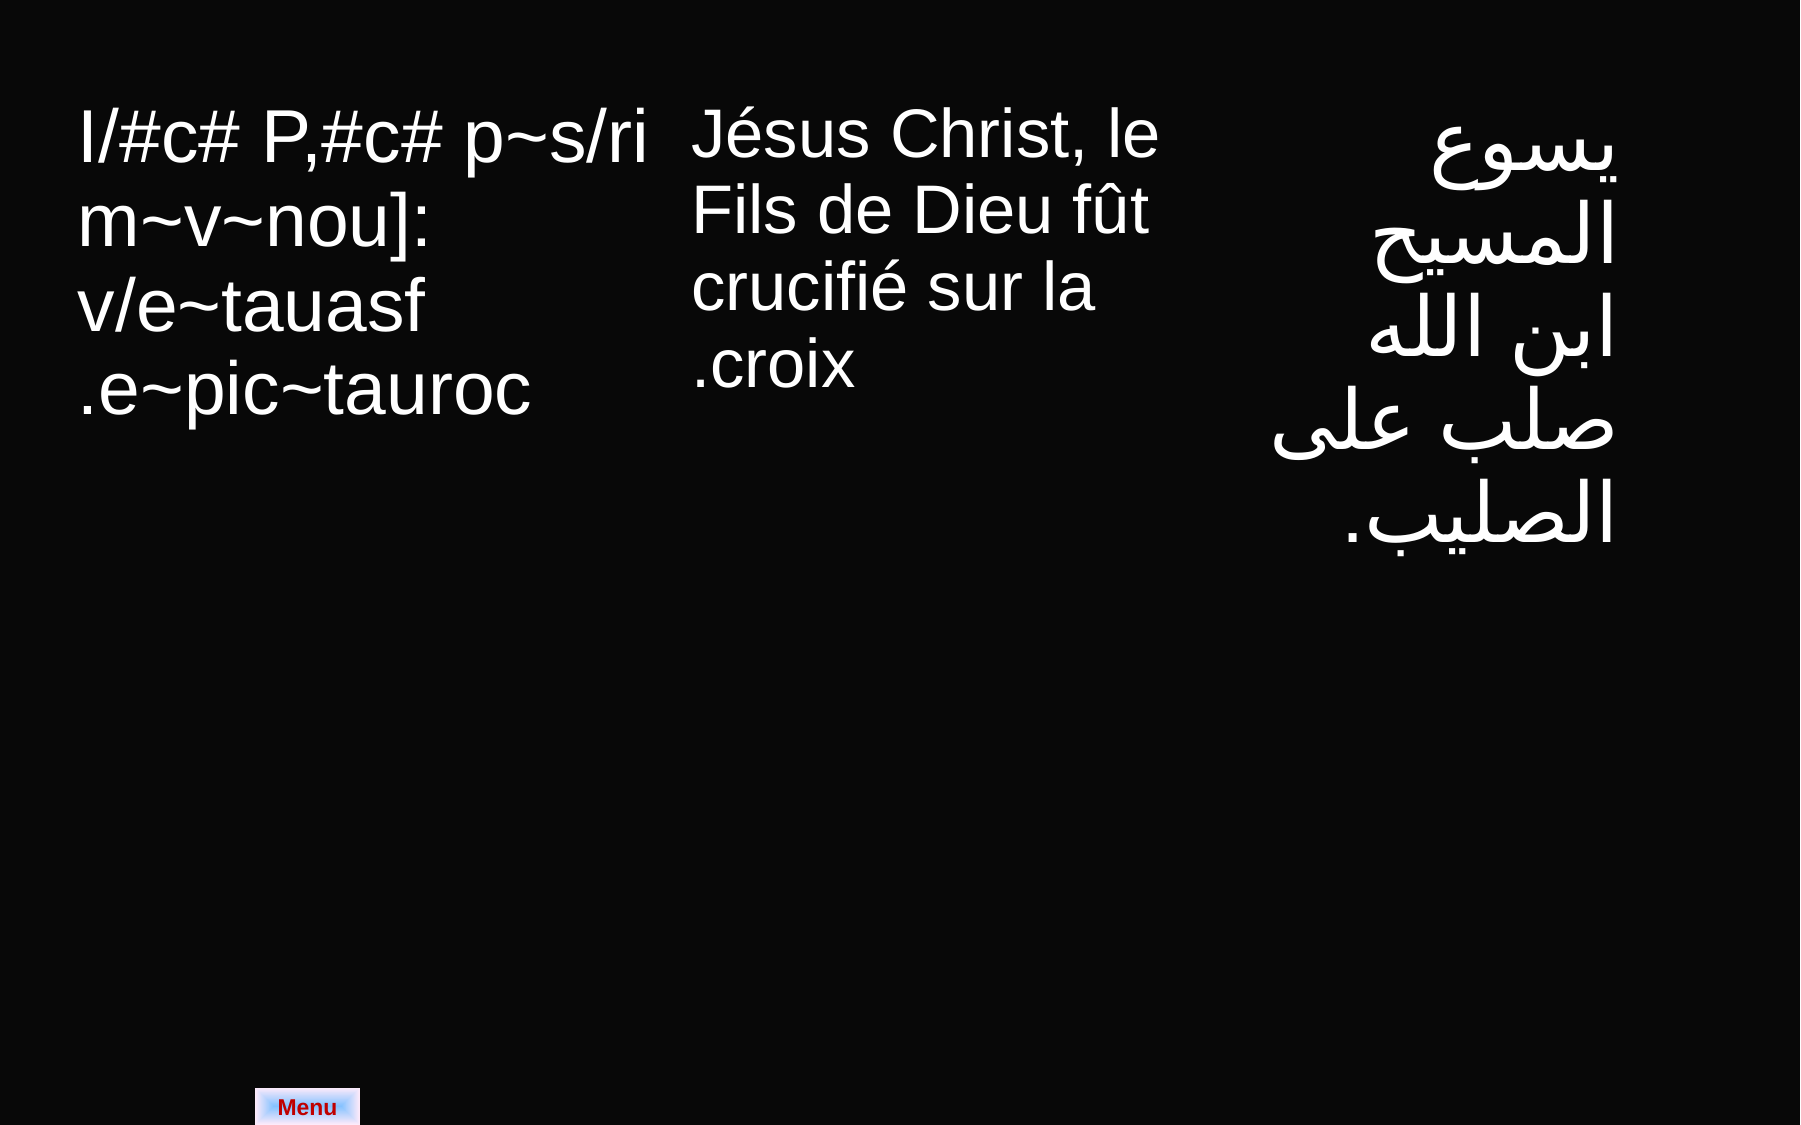

| I/#c# P,#c# p~s/ri m~v~nou]: v/e~tauasf e~pic~tauroc. | Jésus Christ, le Fils de Dieu fût crucifié sur la croix. | يسوع المسيح ابن الله صلب على الصليب. |
| --- | --- | --- |

Menu